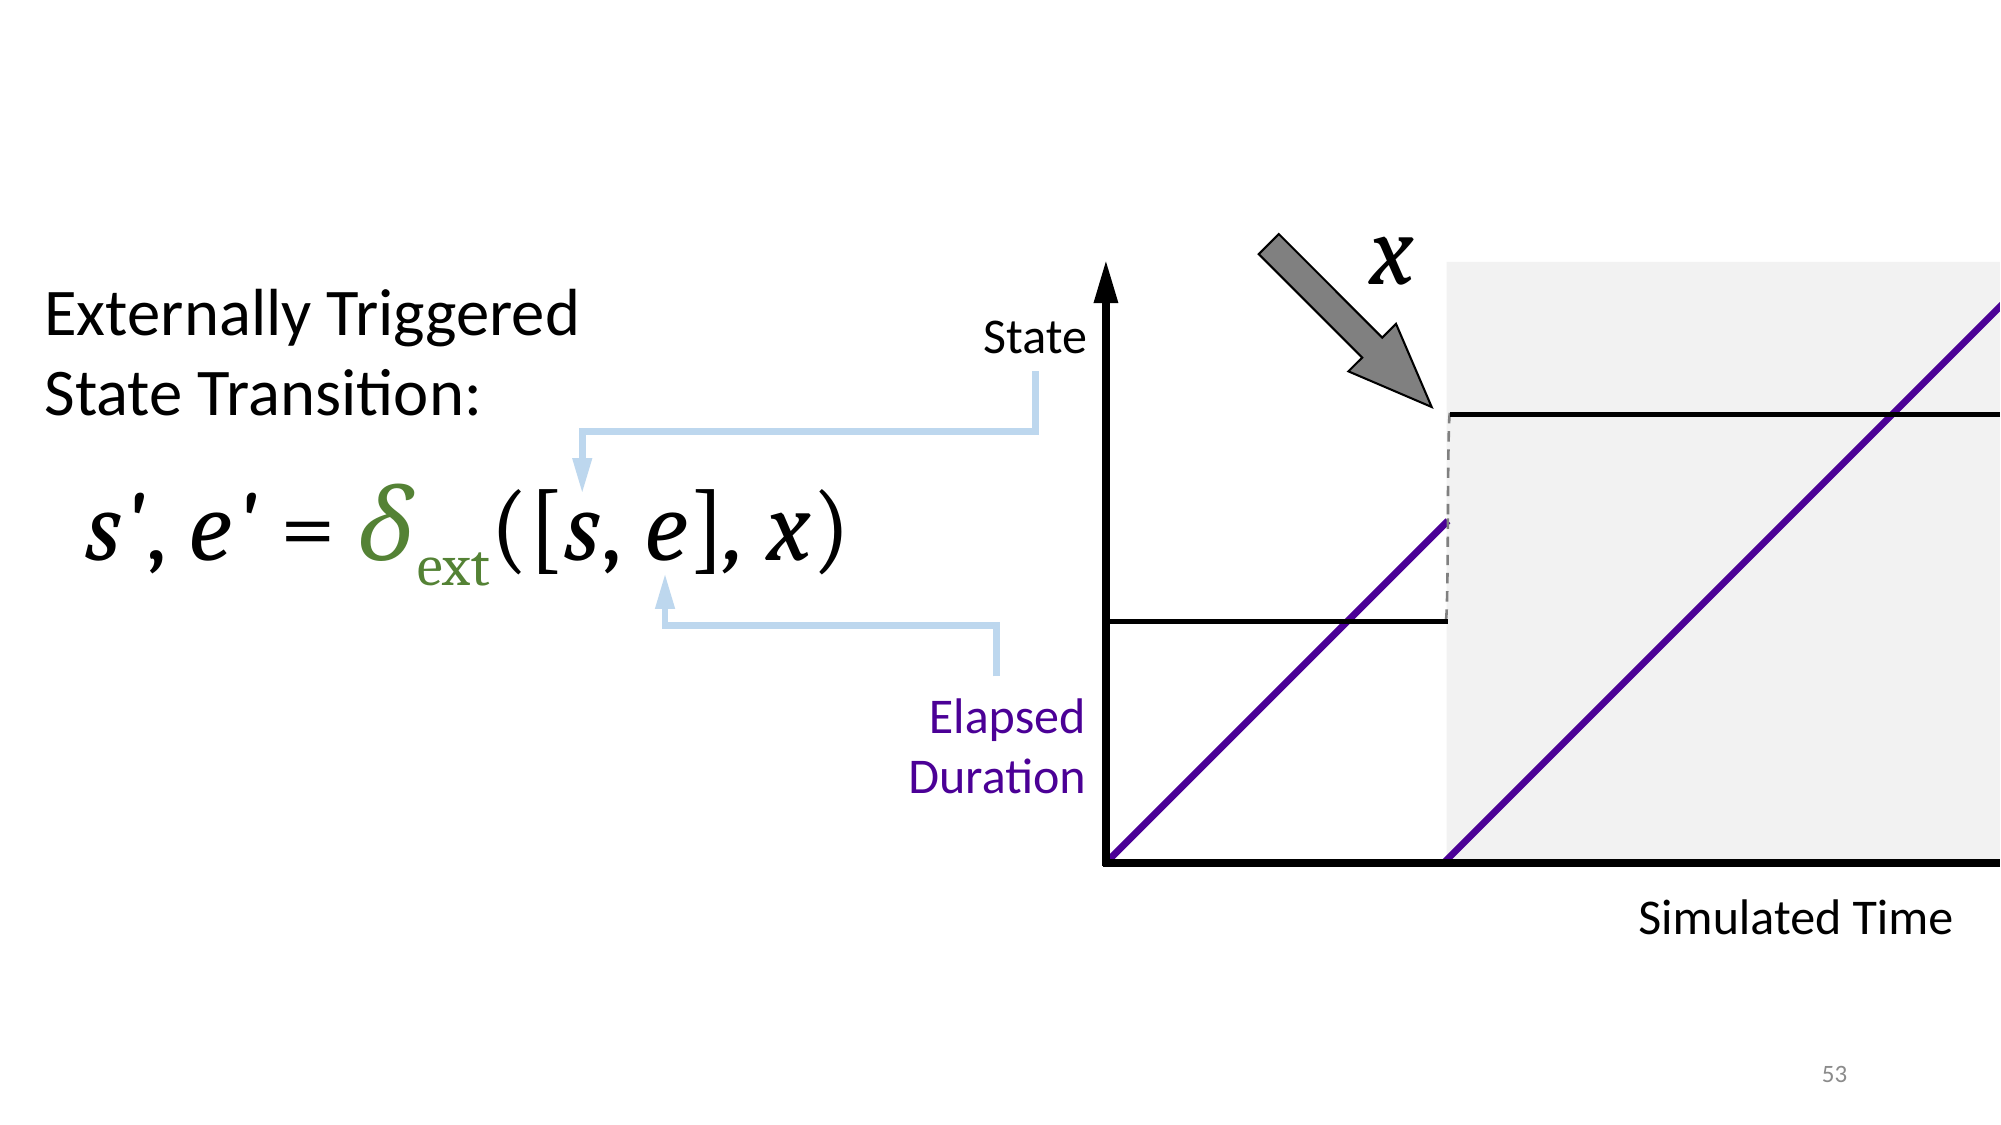

x
Externally Triggered
State Transition:

State

s', e' = δext([s, e], x)

Elapsed
Duration
Simulated Time
53